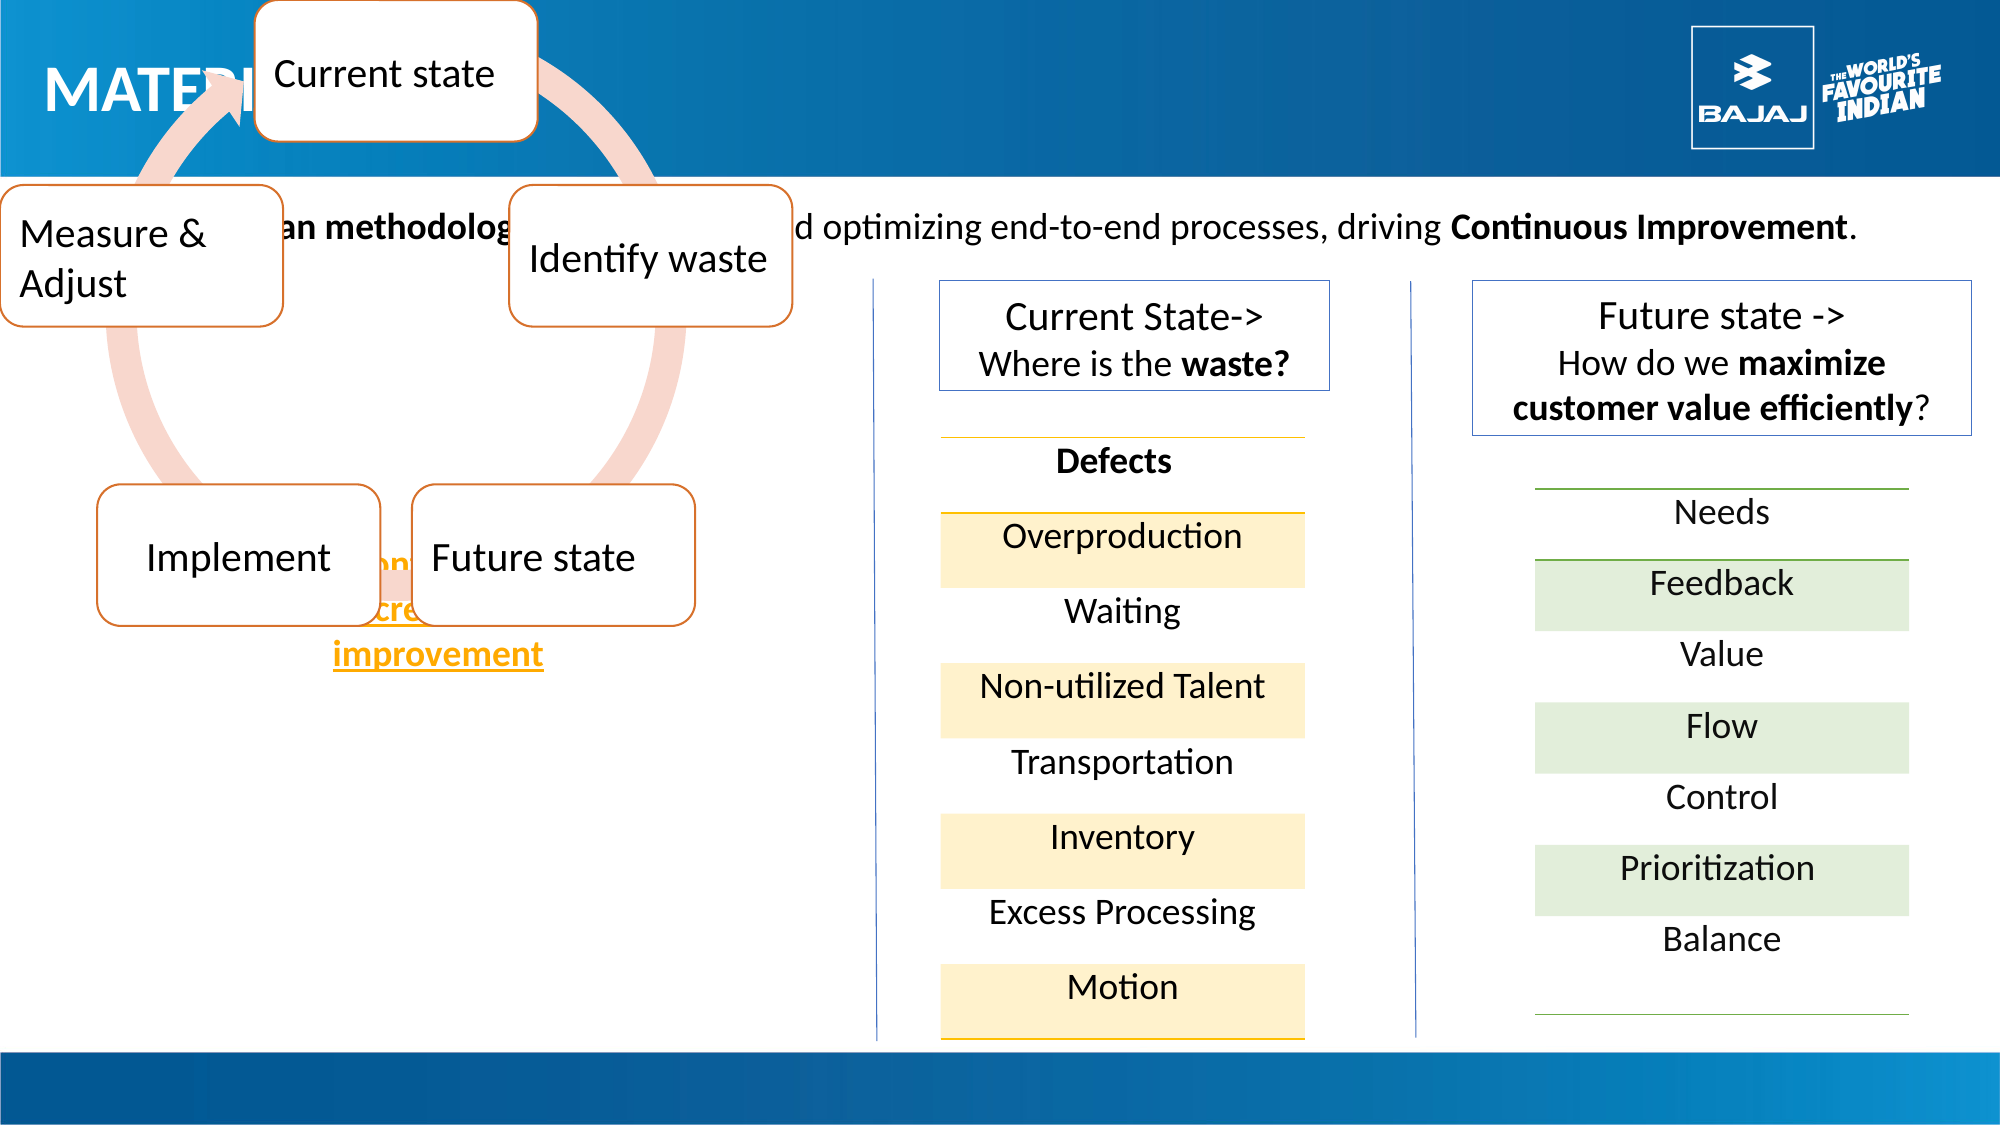

# MATERIAL FLOW
VSM is a Lean methodology for visualizing and optimizing end-to-end processes, driving Continuous Improvement.
Future state ->
How do we maximize customer value efficiently?
Current State-> Where is the waste?
Current state
Identify waste
Future state
Implement
Measure & Adjust
| Defects |
| --- |
| Overproduction |
| Waiting |
| Non-utilized Talent |
| Transportation |
| Inventory |
| Excess Processing |
| Motion |
| Needs |
| --- |
| Feedback |
| Value |
| Flow |
| Control |
| Prioritization |
| Balance |
Continuous incremental improvement
2